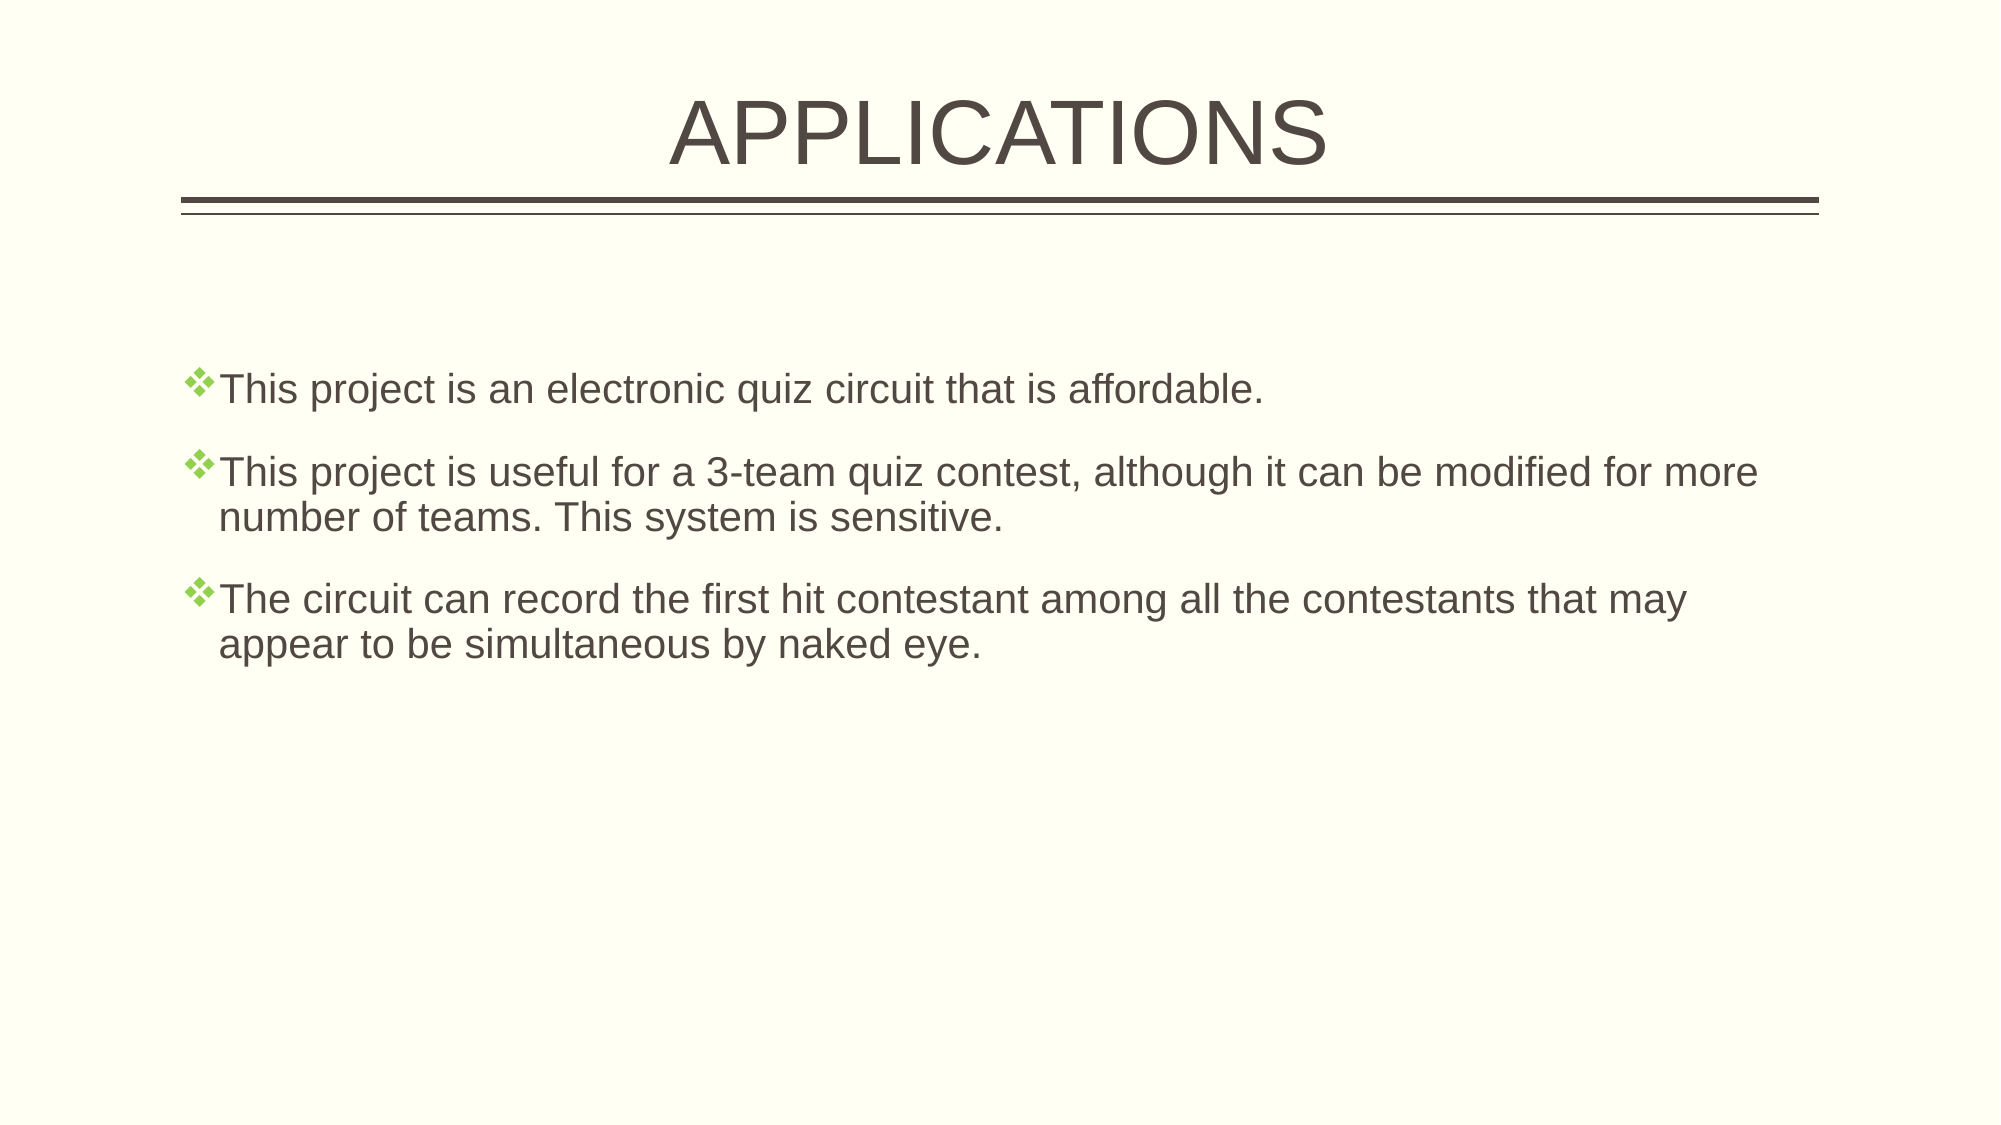

# APPLICATIONS

This project is an electronic quiz circuit that is affordable.
This project is useful for a 3-team quiz contest, although it can be modified for more number of teams. This system is sensitive.
The circuit can record the first hit contestant among all the contestants that may appear to be simultaneous by naked eye.